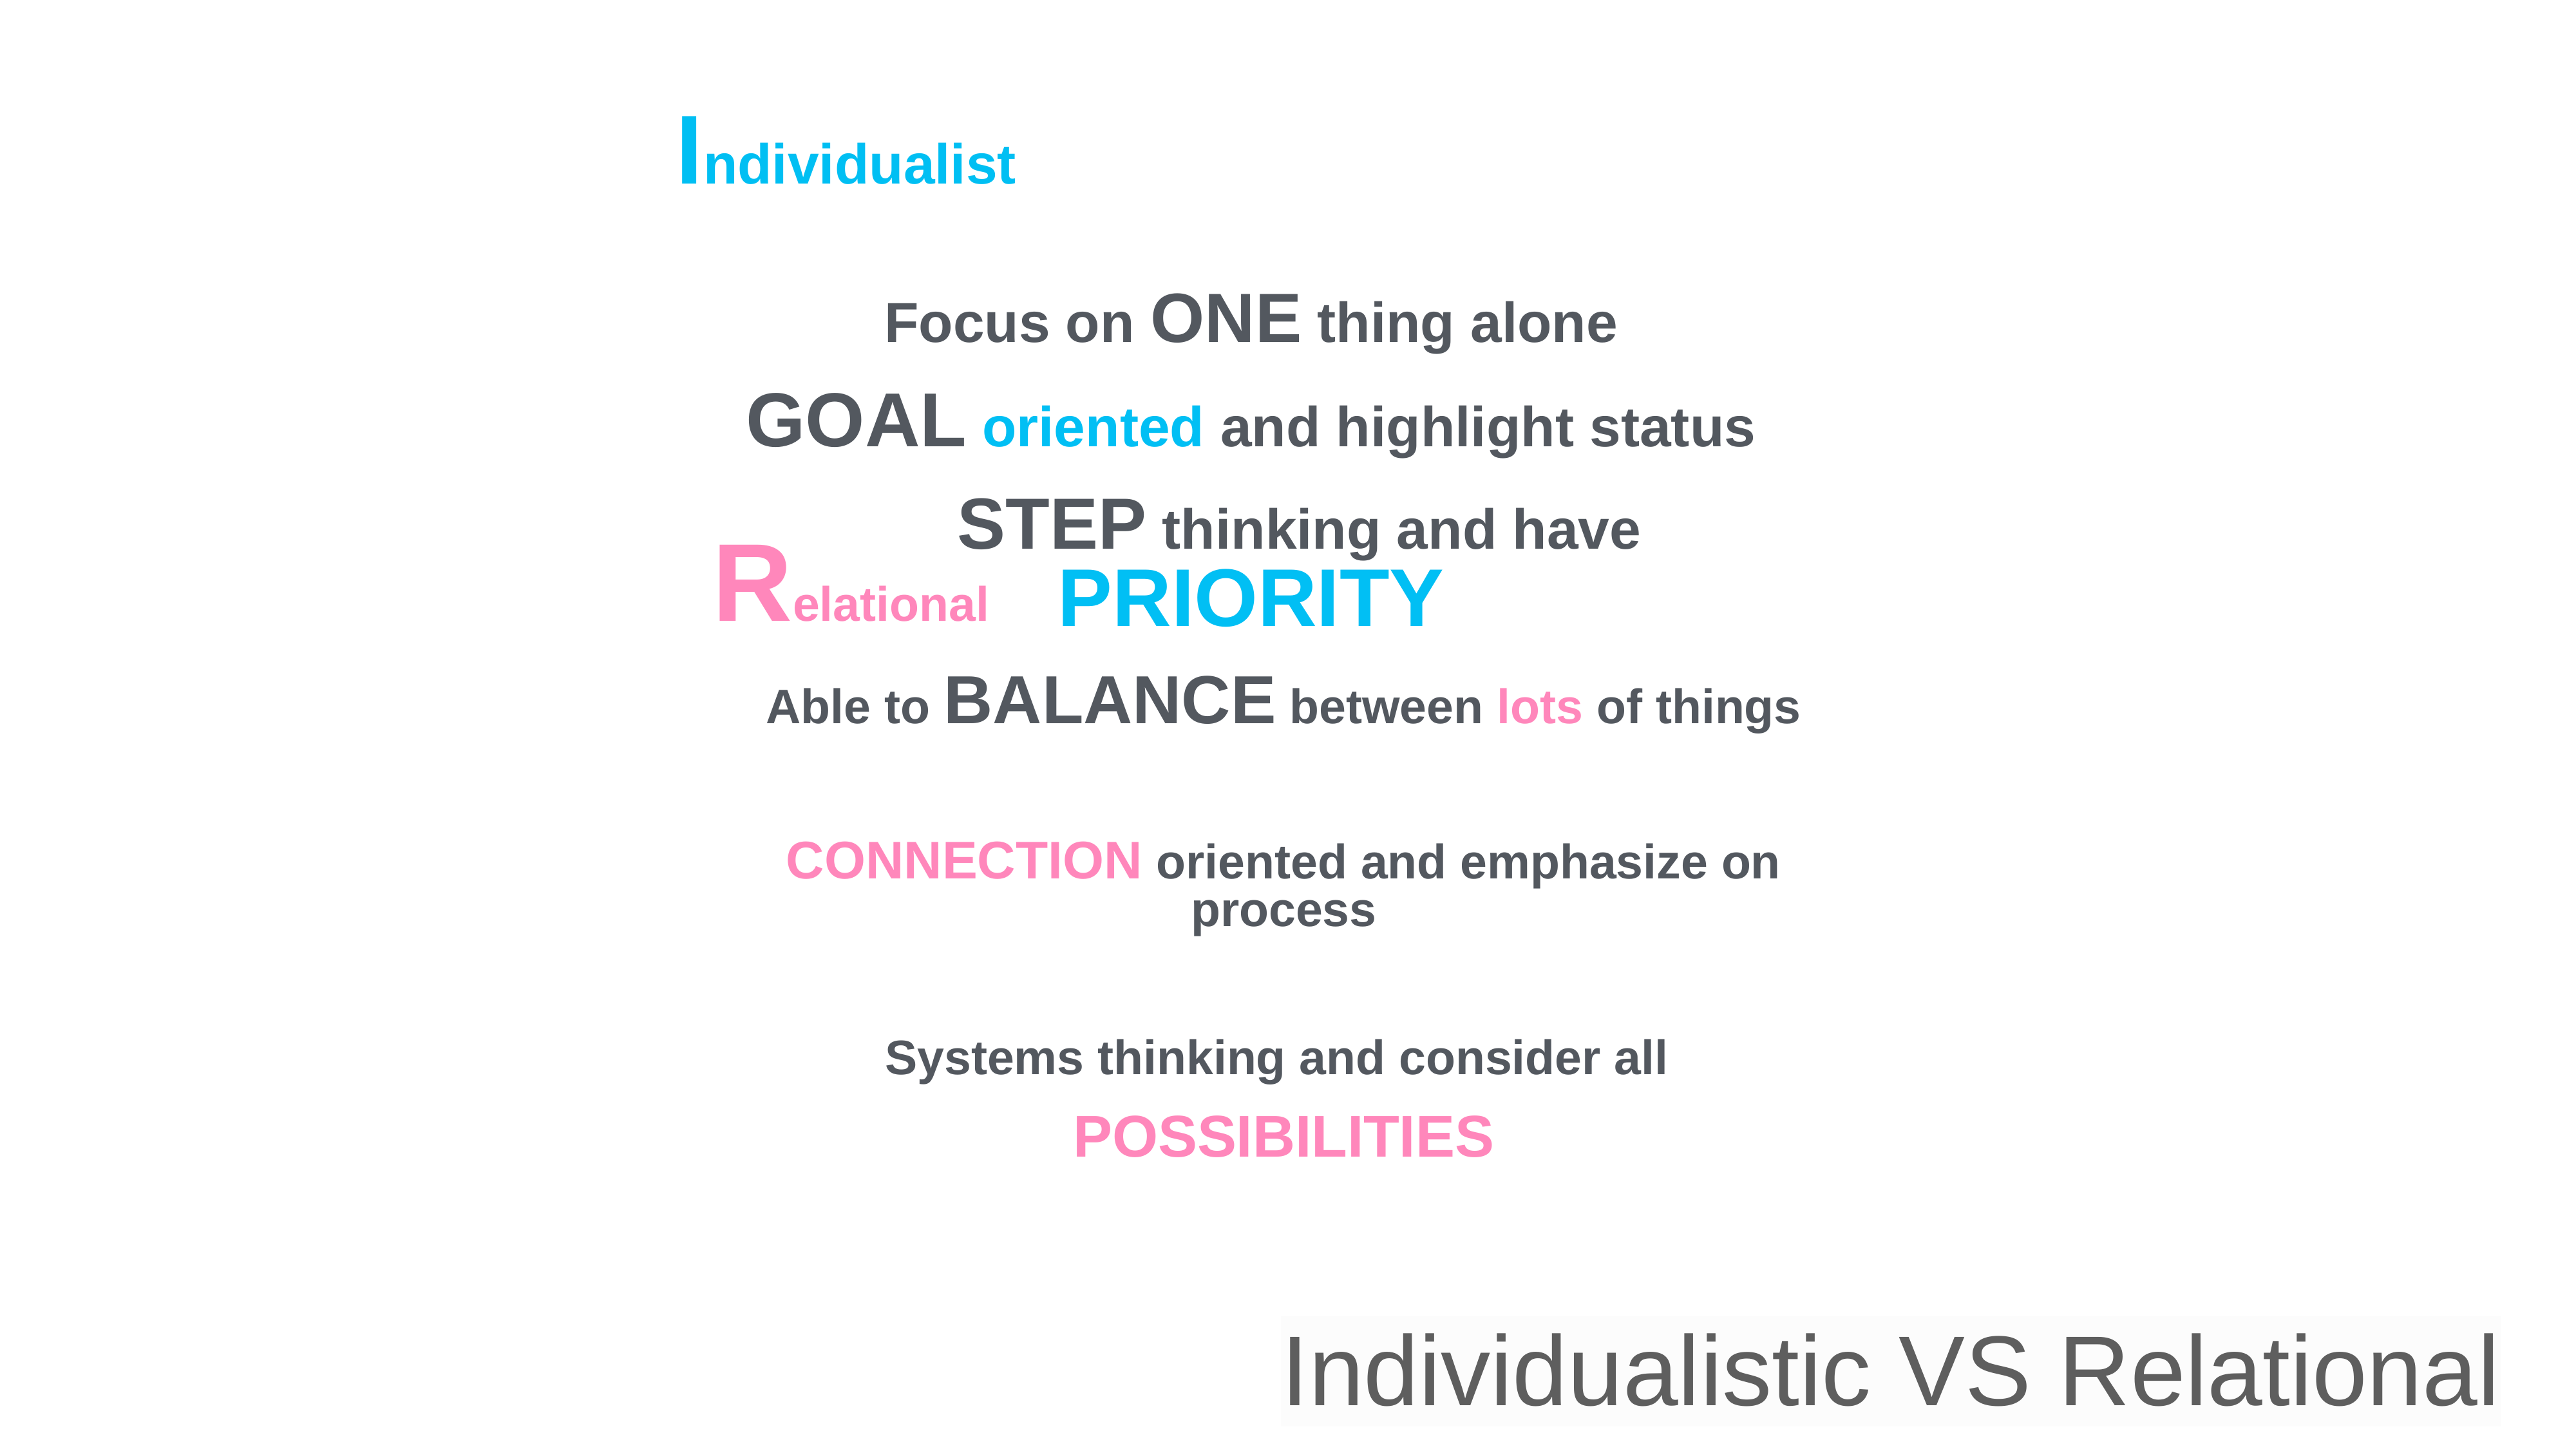

Individualist
Focus on ONE thing alone
GOAL oriented and highlight status
	STEP thinking and have PRIORITY
Relational
Able to BALANCE between lots of things

CONNECTION oriented and emphasize on process

Systems thinking and consider all
POSSIBILITIES
Individualistic VS Relational